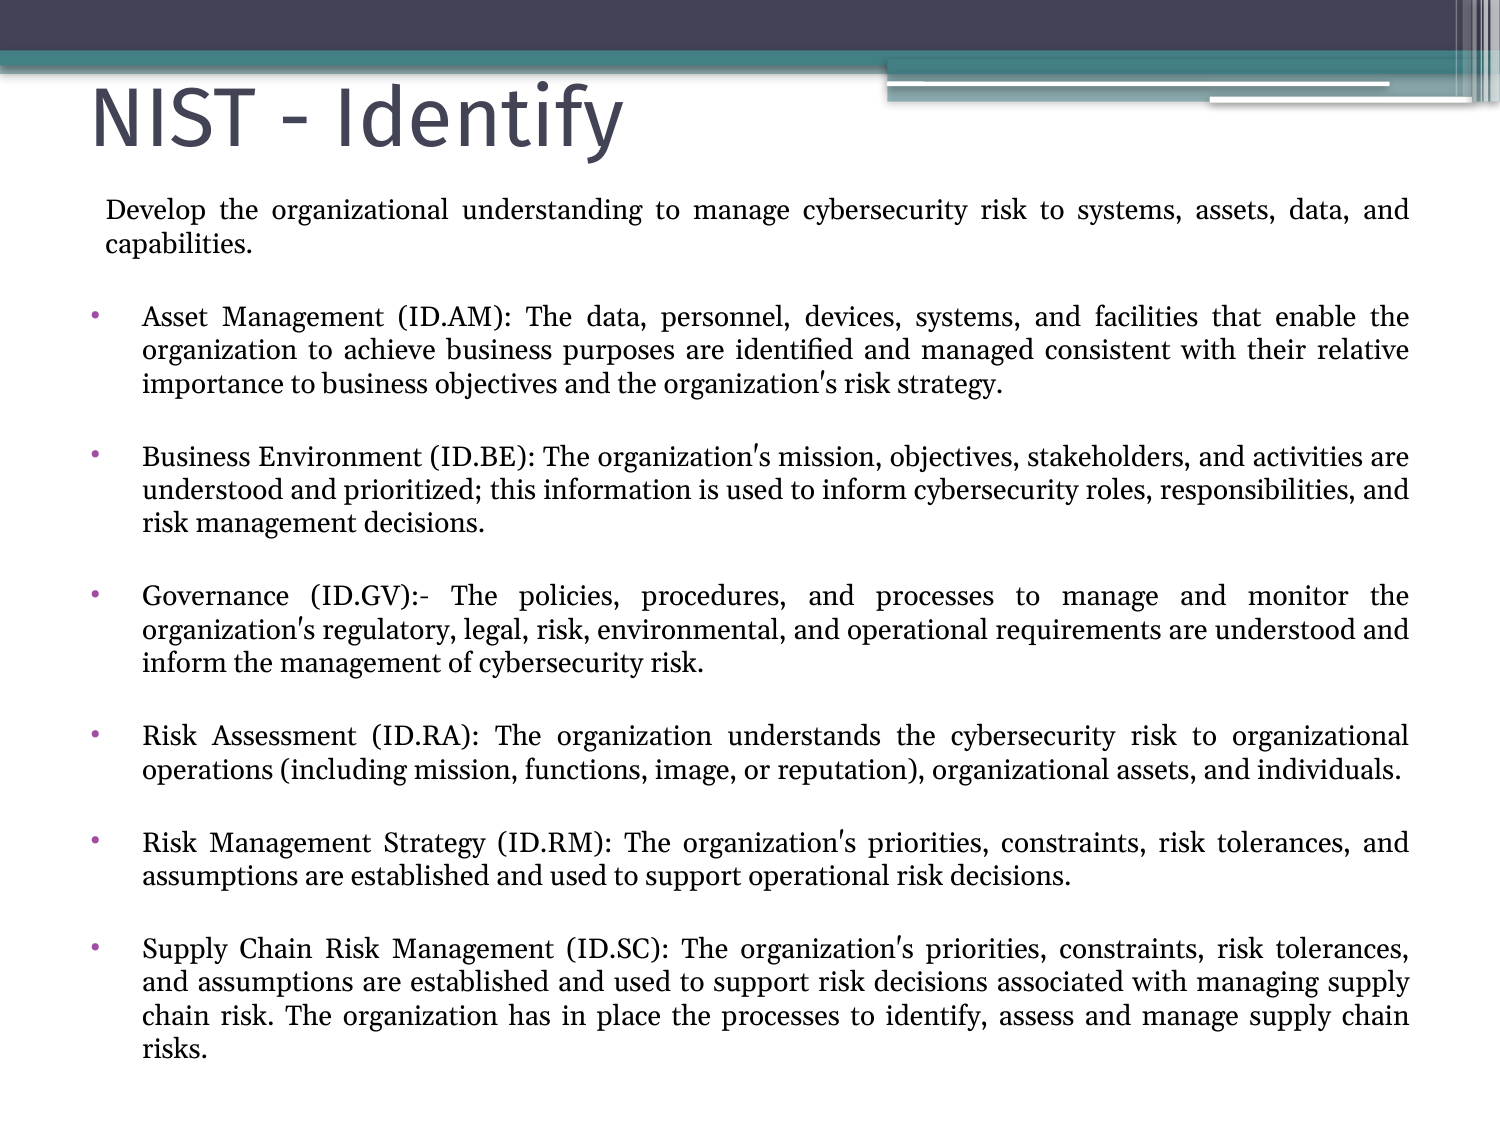

# NIST - Identify
Develop the organizational understanding to manage cybersecurity risk to systems, assets, data, and capabilities.

Asset Management (ID.AM): The data, personnel, devices, systems, and facilities that enable the organization to achieve business purposes are identified and managed consistent with their relative importance to business objectives and the organization's risk strategy.

Business Environment (ID.BE): The organization's mission, objectives, stakeholders, and activities are understood and prioritized; this information is used to inform cybersecurity roles, responsibilities, and risk management decisions.

Governance (ID.GV):- The policies, procedures, and processes to manage and monitor the organization's regulatory, legal, risk, environmental, and operational requirements are understood and inform the management of cybersecurity risk.

Risk Assessment (ID.RA): The organization understands the cybersecurity risk to organizational operations (including mission, functions, image, or reputation), organizational assets, and individuals.

Risk Management Strategy (ID.RM): The organization's priorities, constraints, risk tolerances, and assumptions are established and used to support operational risk decisions.

Supply Chain Risk Management (ID.SC): The organization's priorities, constraints, risk tolerances, and assumptions are established and used to support risk decisions associated with managing supply chain risk. The organization has in place the processes to identify, assess and manage supply chain risks.